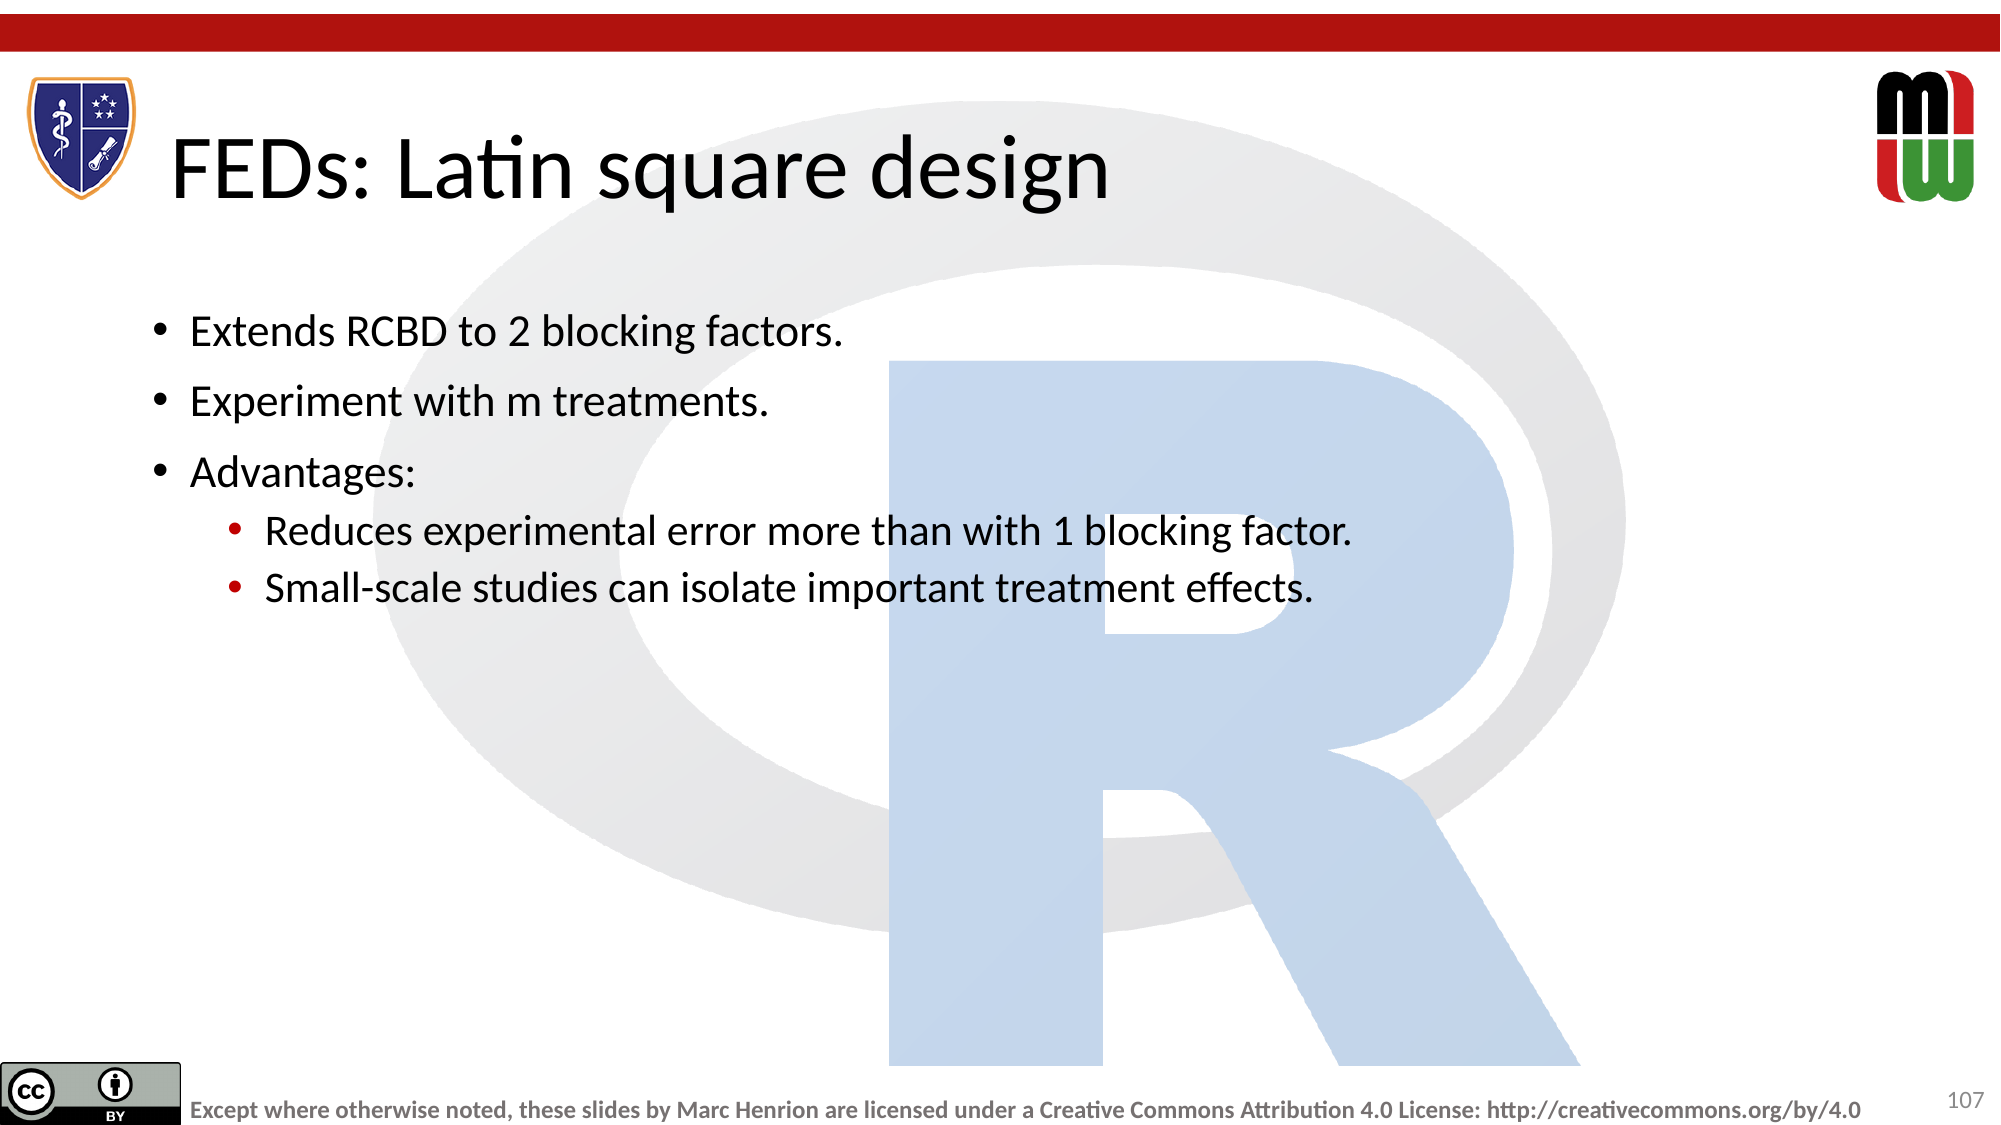

# FEDs: Latin square design
Extends RCBD to 2 blocking factors.
Experiment with m treatments.
Advantages:
Reduces experimental error more than with 1 blocking factor.
Small-scale studies can isolate important treatment effects.
107